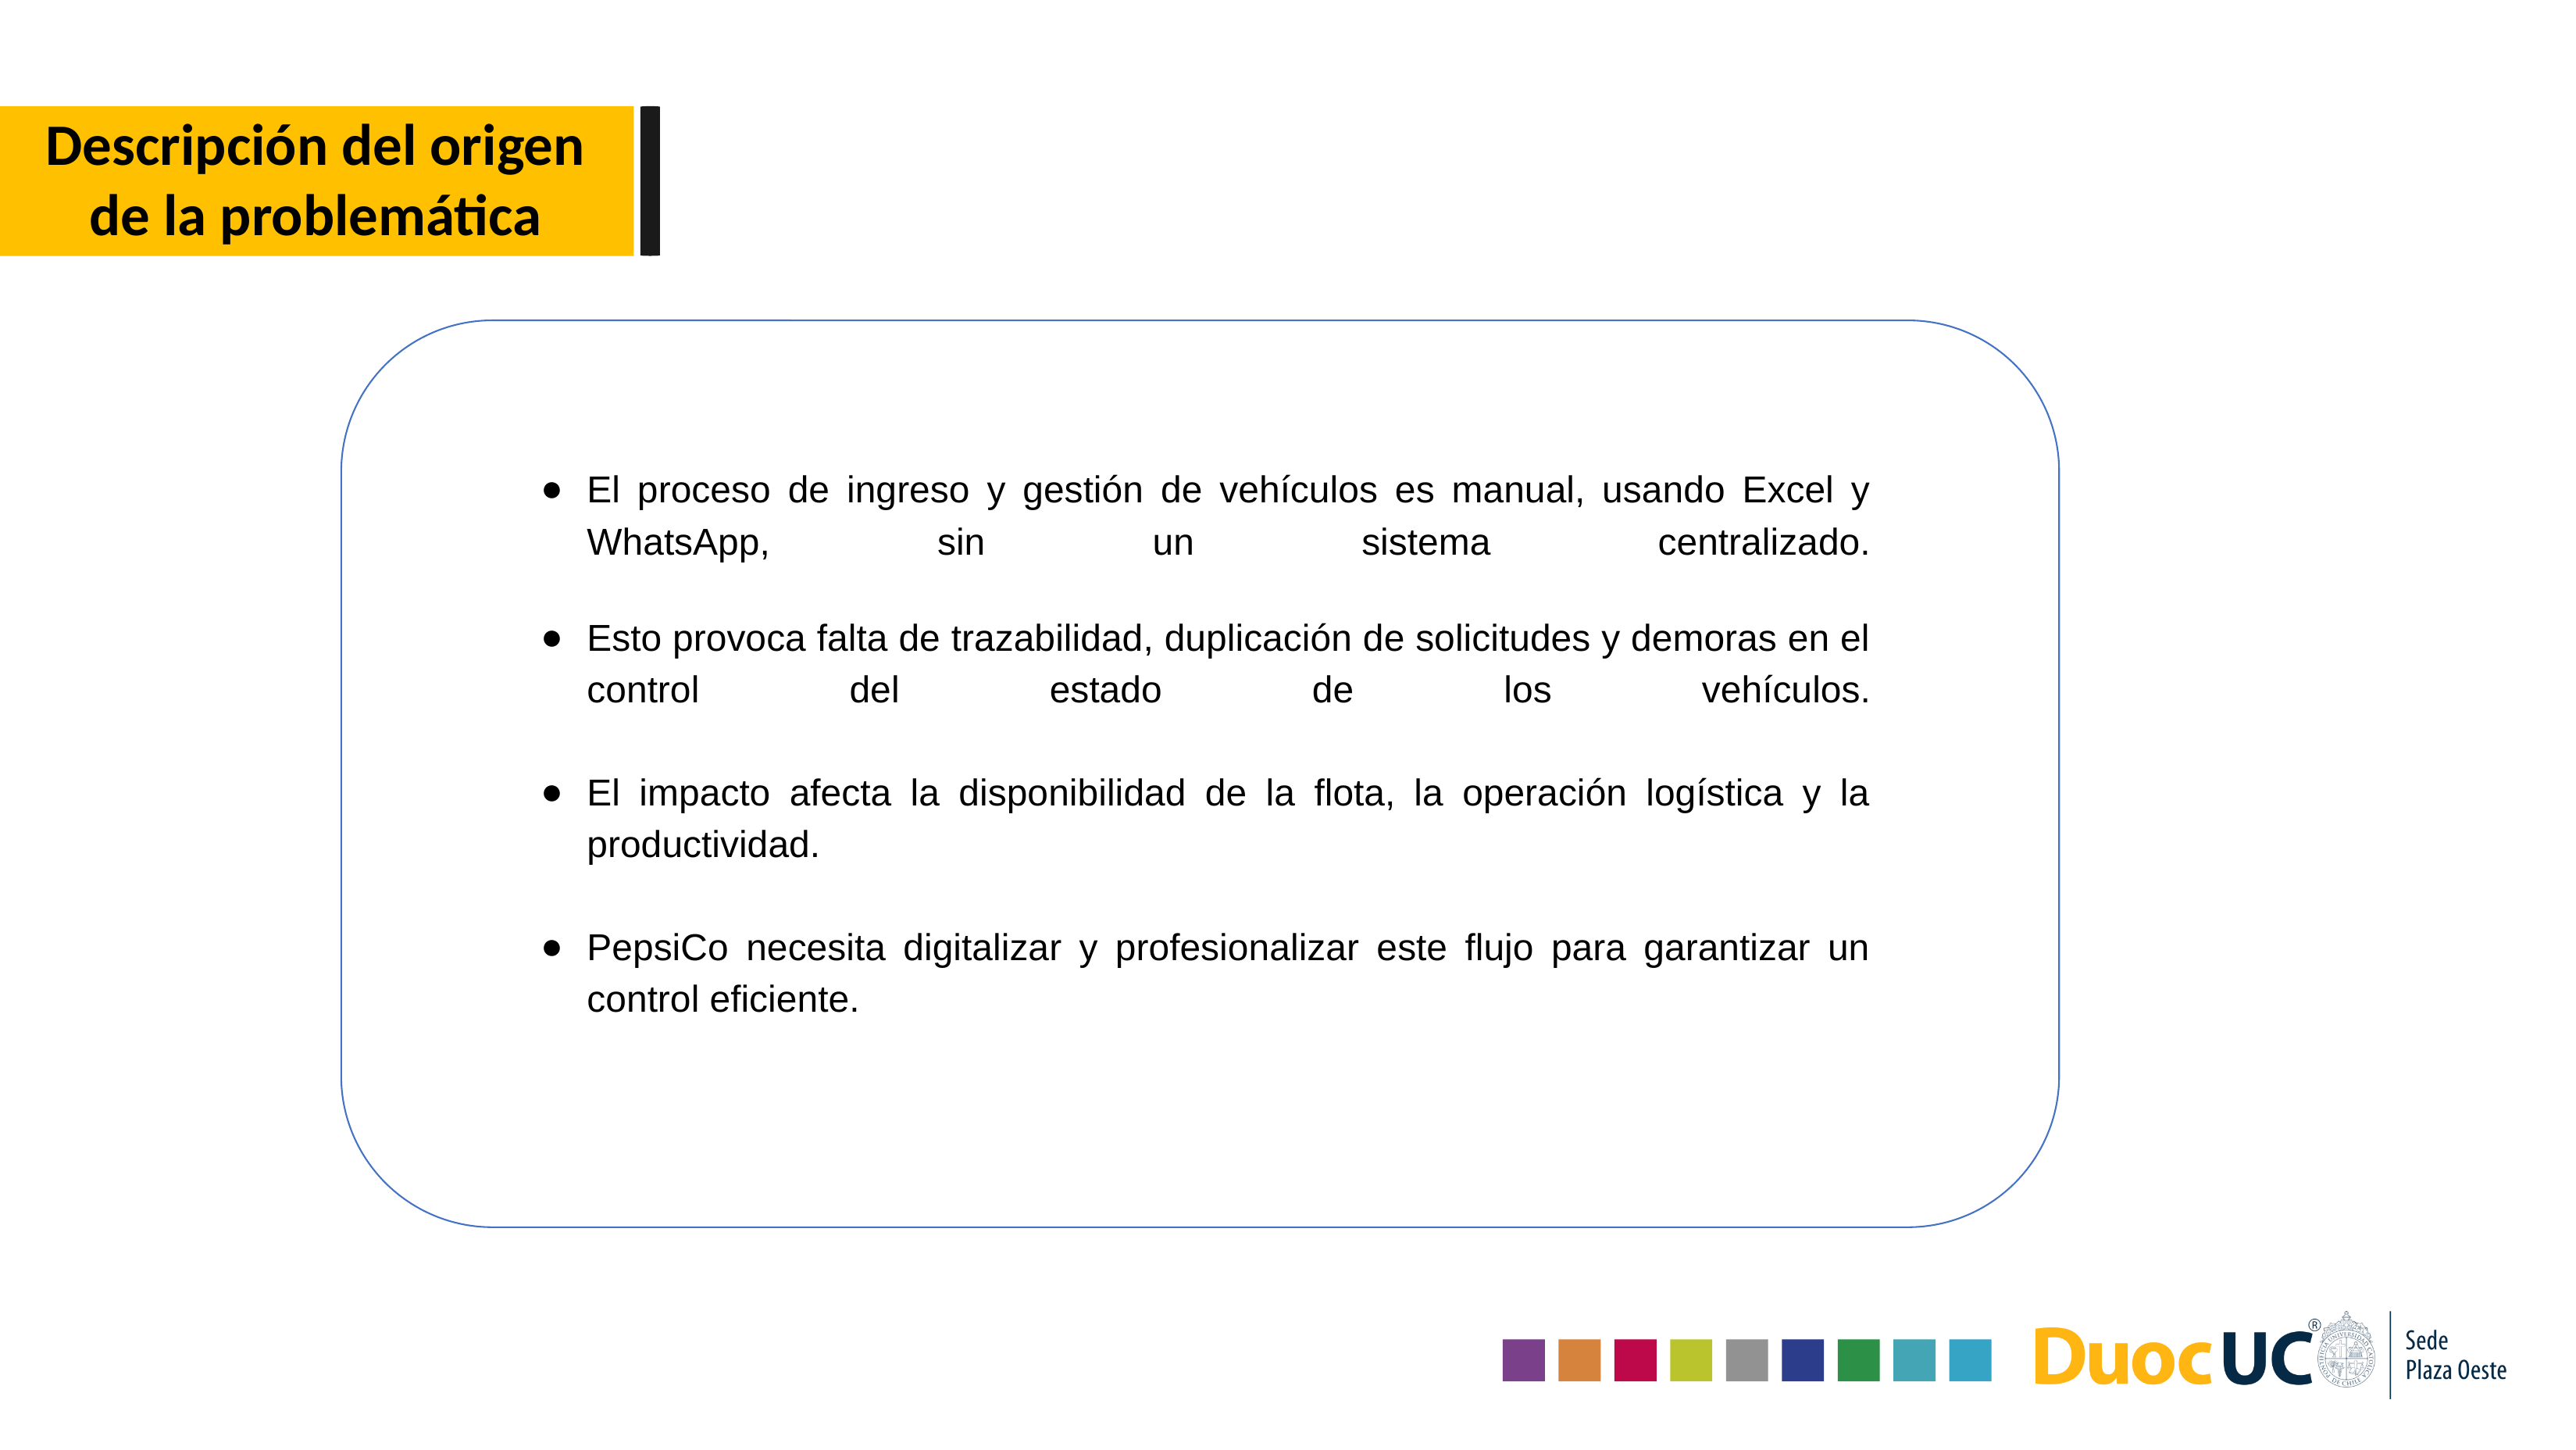

Descripción del origen de la problemática

El proceso de ingreso y gestión de vehículos es manual, usando Excel y WhatsApp, sin un sistema centralizado.
Esto provoca falta de trazabilidad, duplicación de solicitudes y demoras en el control del estado de los vehículos.
El impacto afecta la disponibilidad de la flota, la operación logística y la productividad.
PepsiCo necesita digitalizar y profesionalizar este flujo para garantizar un control eficiente.